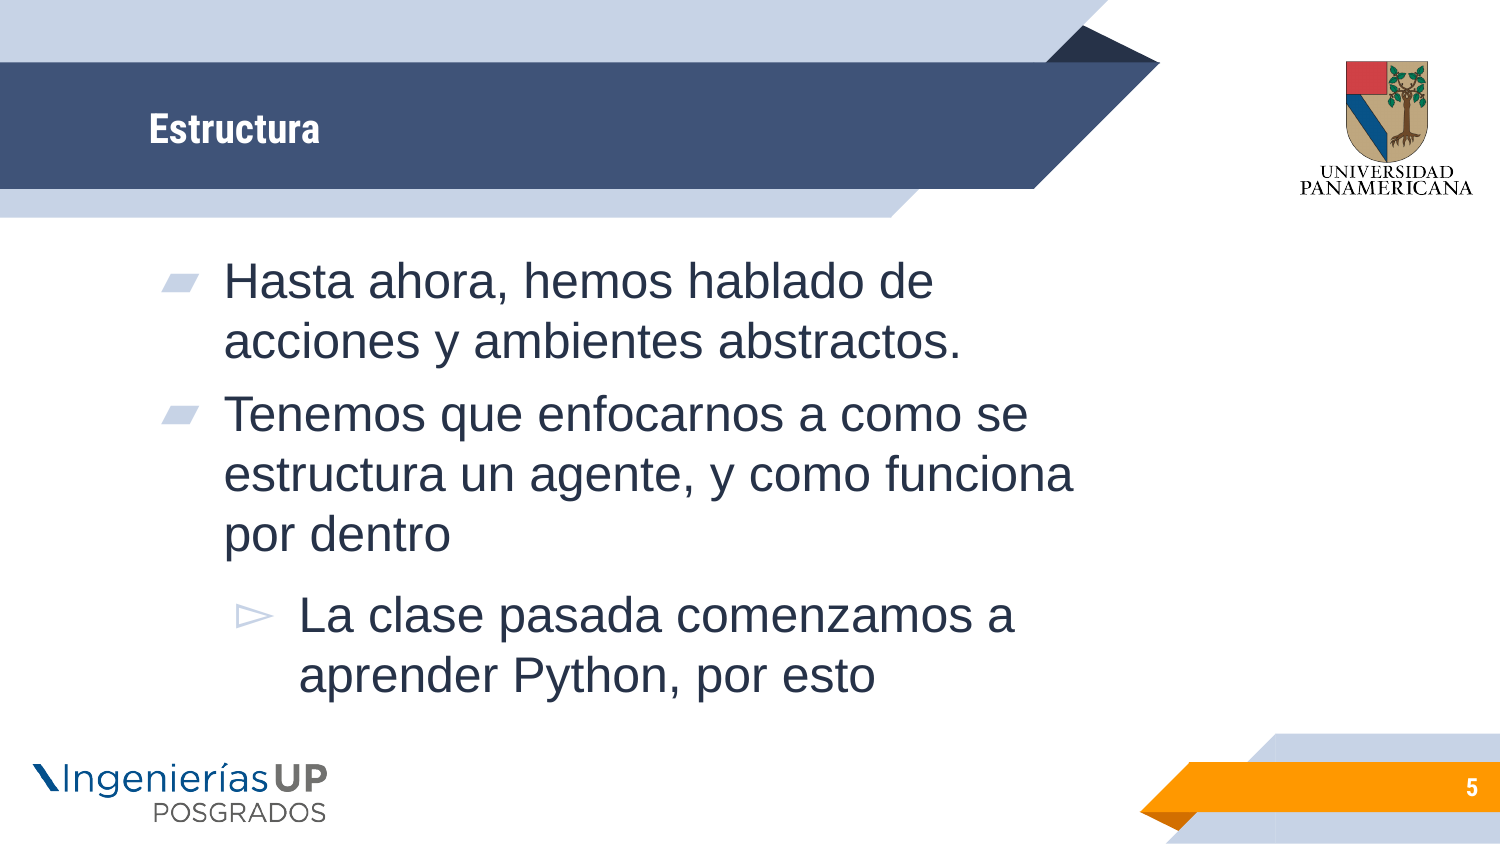

# Estructura
Hasta ahora, hemos hablado de acciones y ambientes abstractos.
Tenemos que enfocarnos a como se estructura un agente, y como funciona por dentro
La clase pasada comenzamos a aprender Python, por esto
5